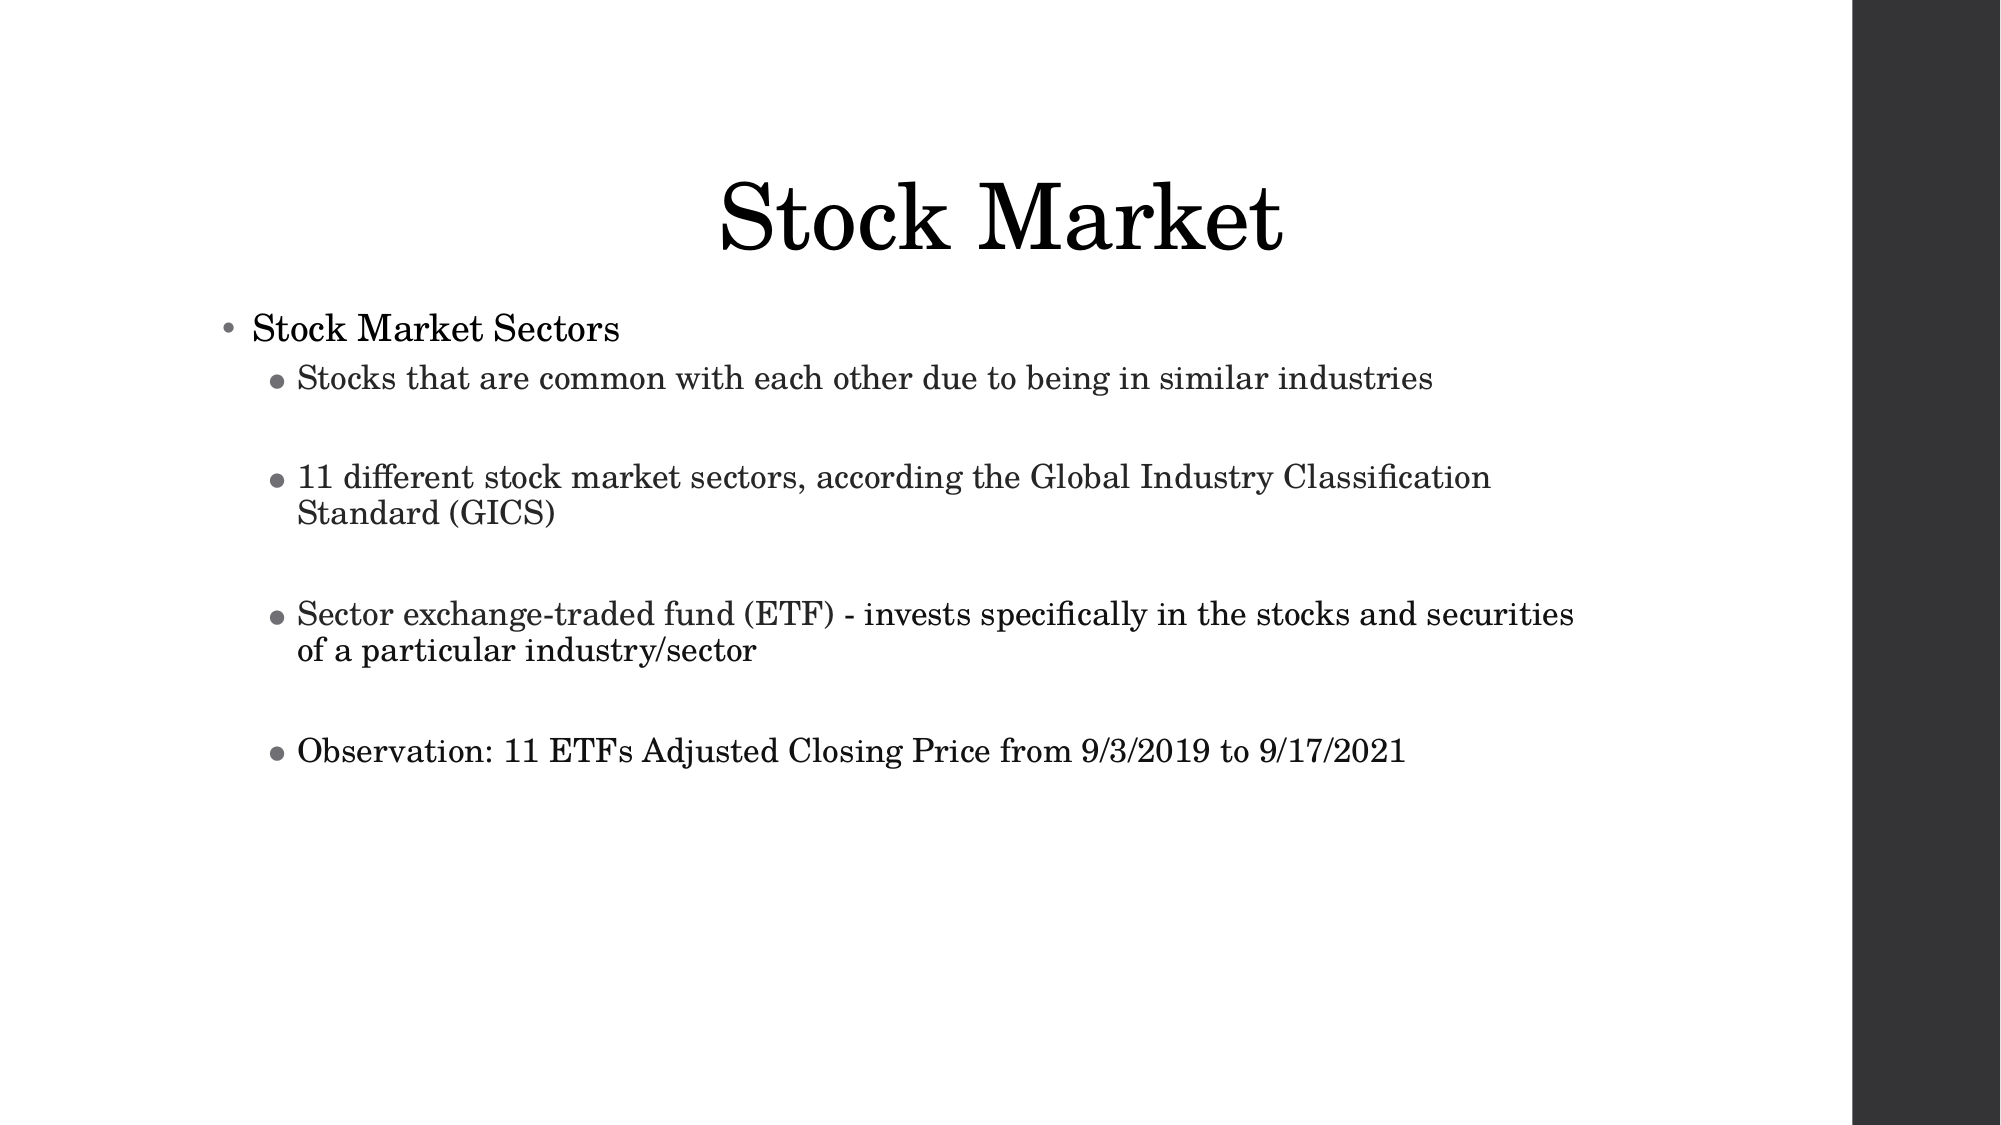

# Stock Market
Stock Market Sectors
Stocks that are common with each other due to being in similar industries

11 different stock market sectors, according the Global Industry Classification Standard (GICS)

Sector exchange-traded fund (ETF) - invests specifically in the stocks and securities of a particular industry/sector

Observation: 11 ETFs Adjusted Closing Price from 9/3/2019 to 9/17/2021